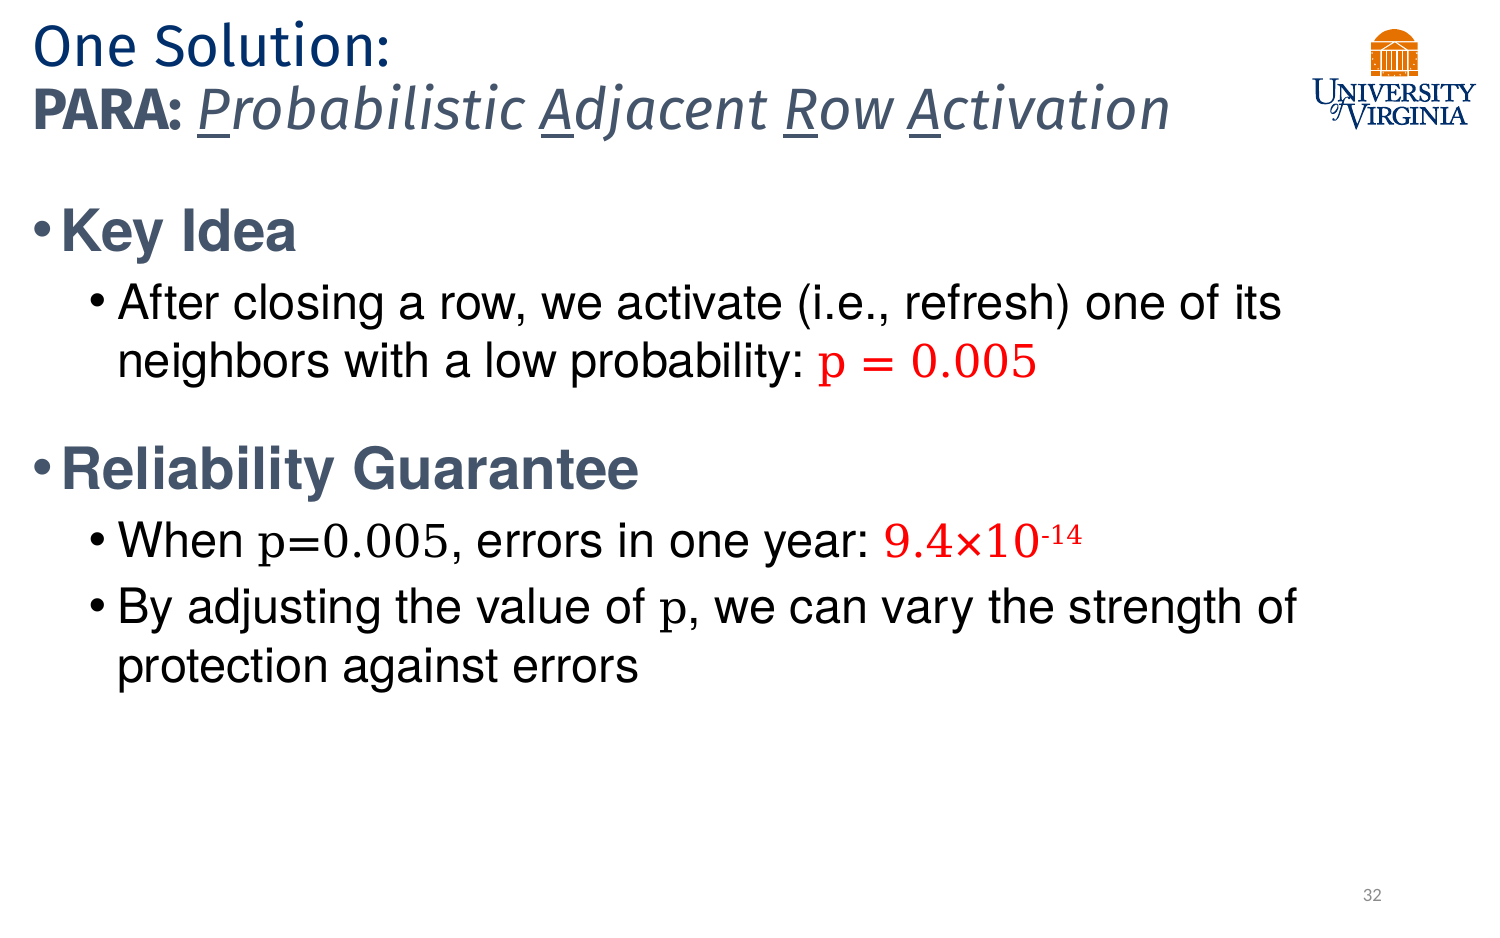

# One Solution: PARA: Probabilistic Adjacent Row Activation

Key Idea
After closing a row, we activate (i.e., refresh) one of its neighbors with a low probability: p = 0.005

Reliability Guarantee
When p=0.005, errors in one year: 9.4×10-14
By adjusting the value of p, we can vary the strength of protection against errors

32